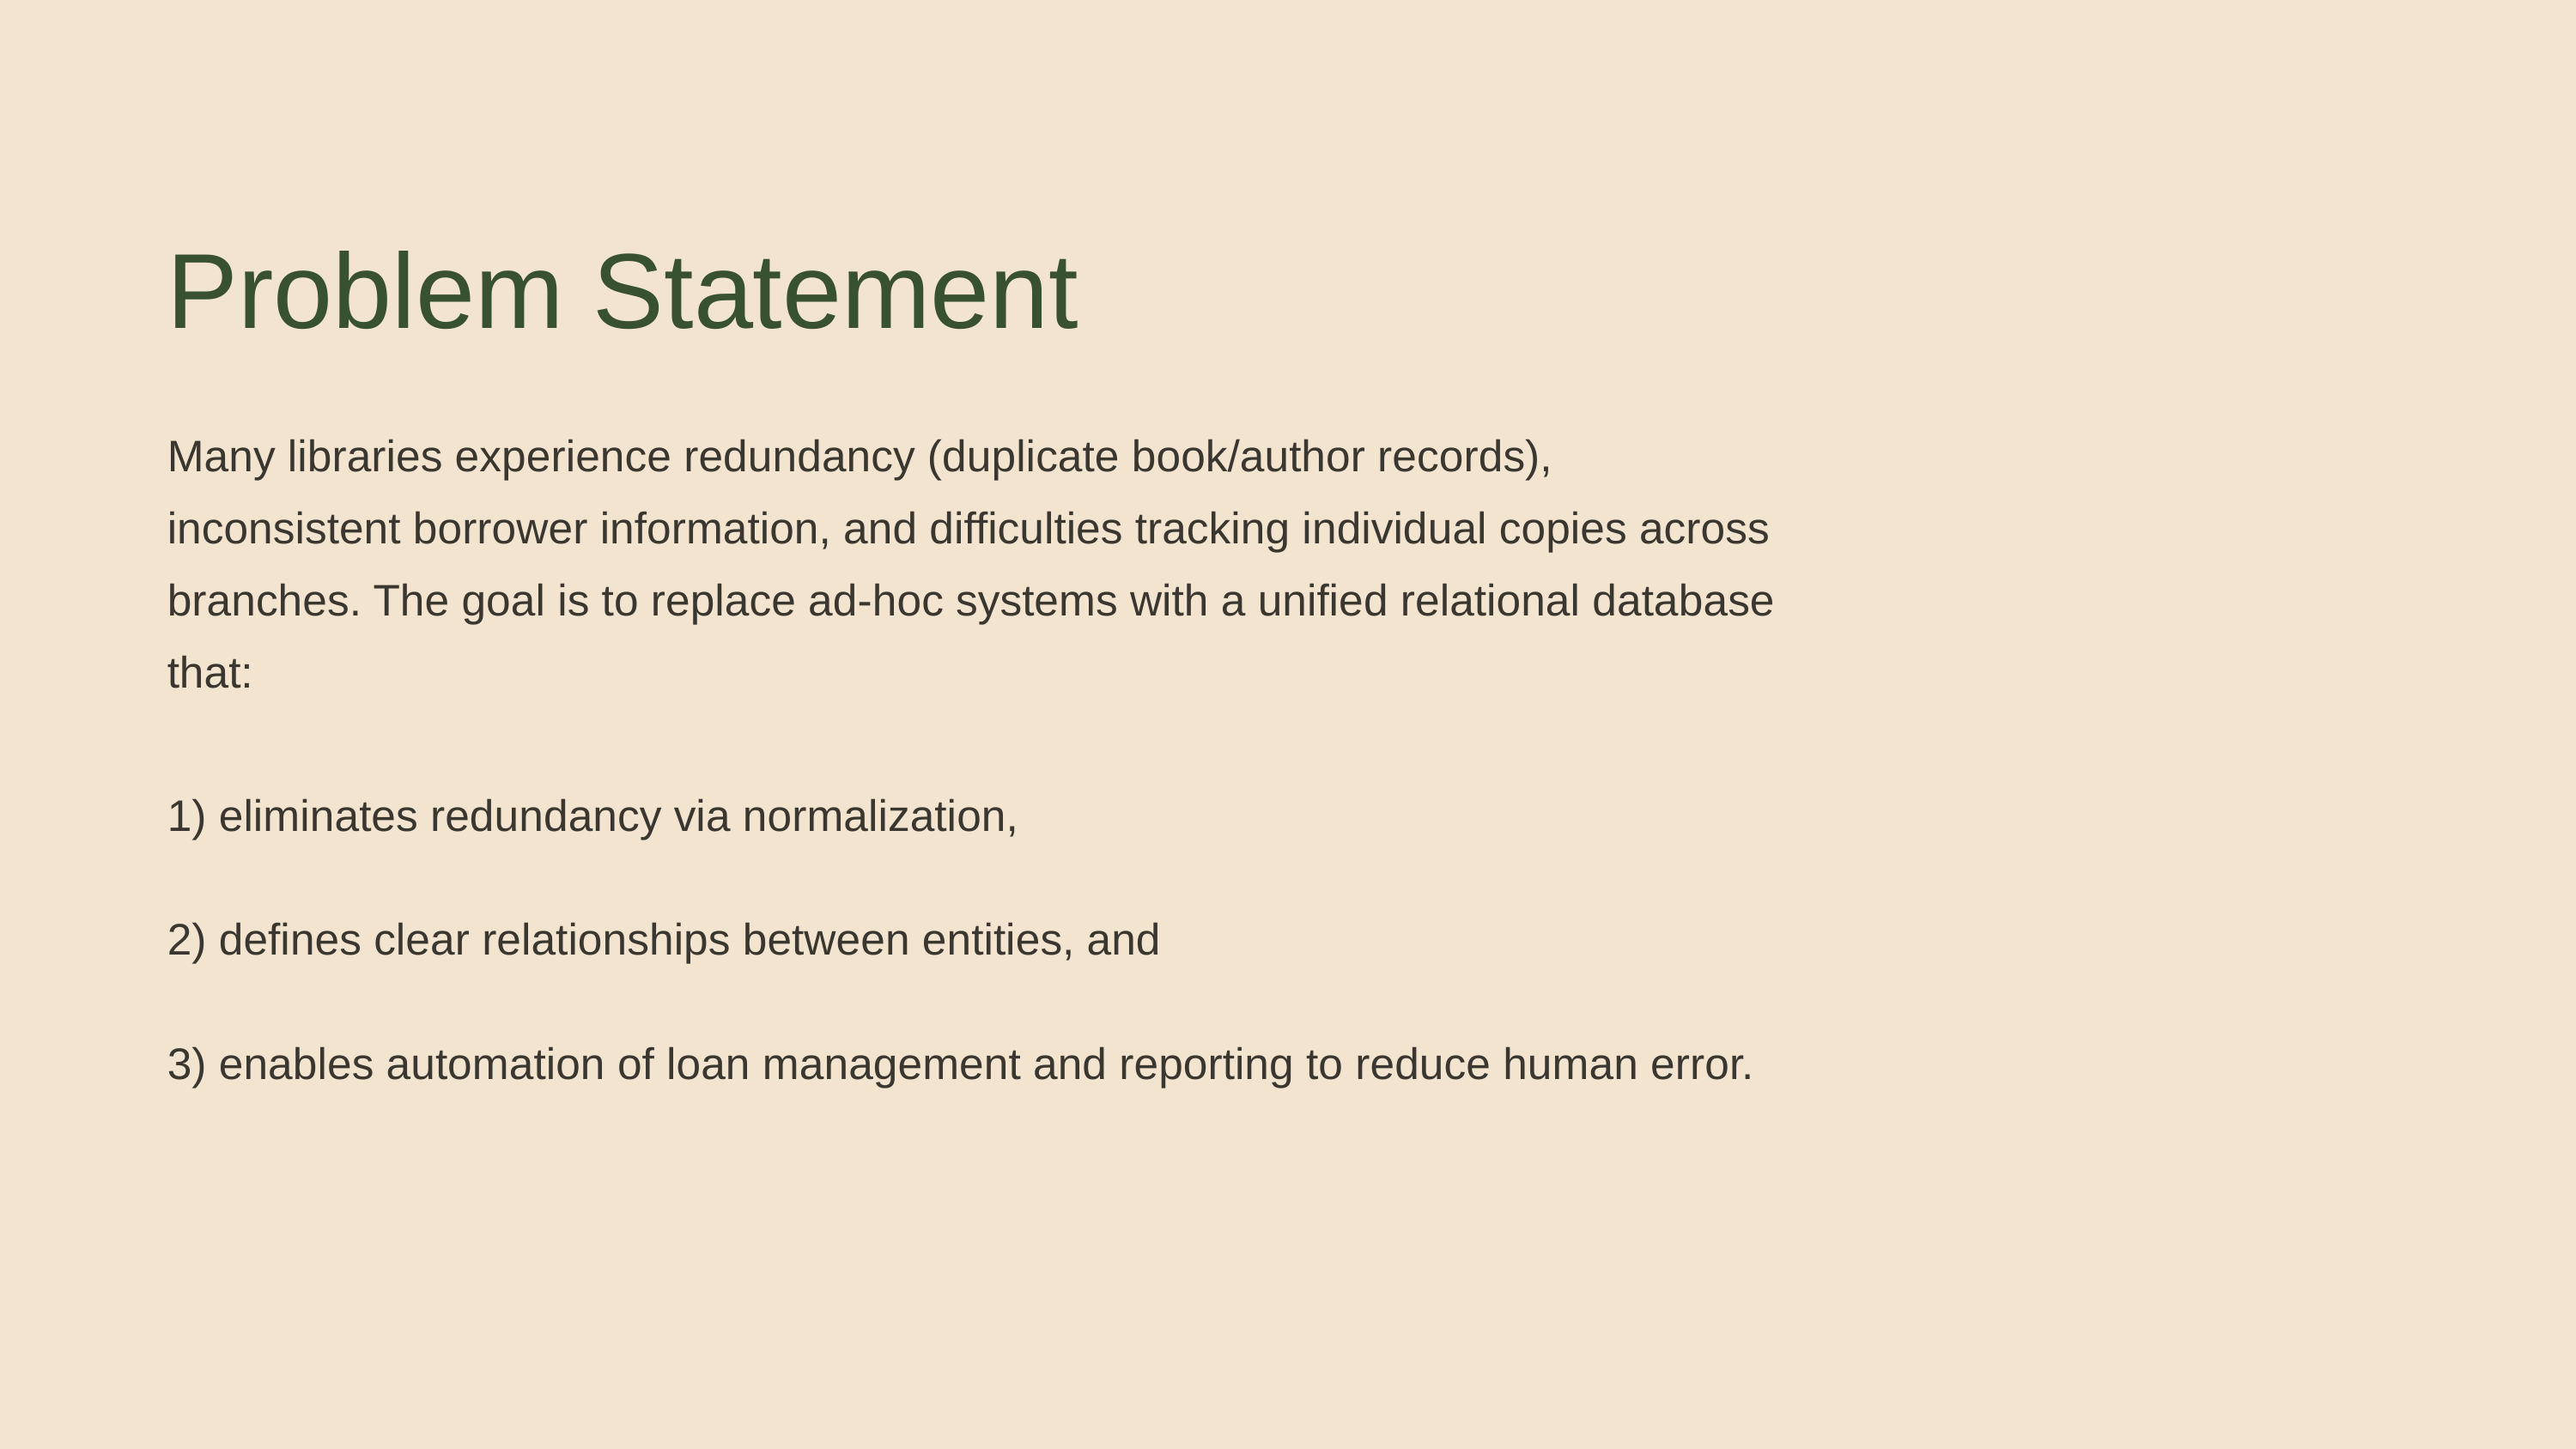

Problem Statement
Many libraries experience redundancy (duplicate book/author records), inconsistent borrower information, and difficulties tracking individual copies across branches. The goal is to replace ad-hoc systems with a unified relational database that:
1) eliminates redundancy via normalization,
2) defines clear relationships between entities, and
3) enables automation of loan management and reporting to reduce human error.